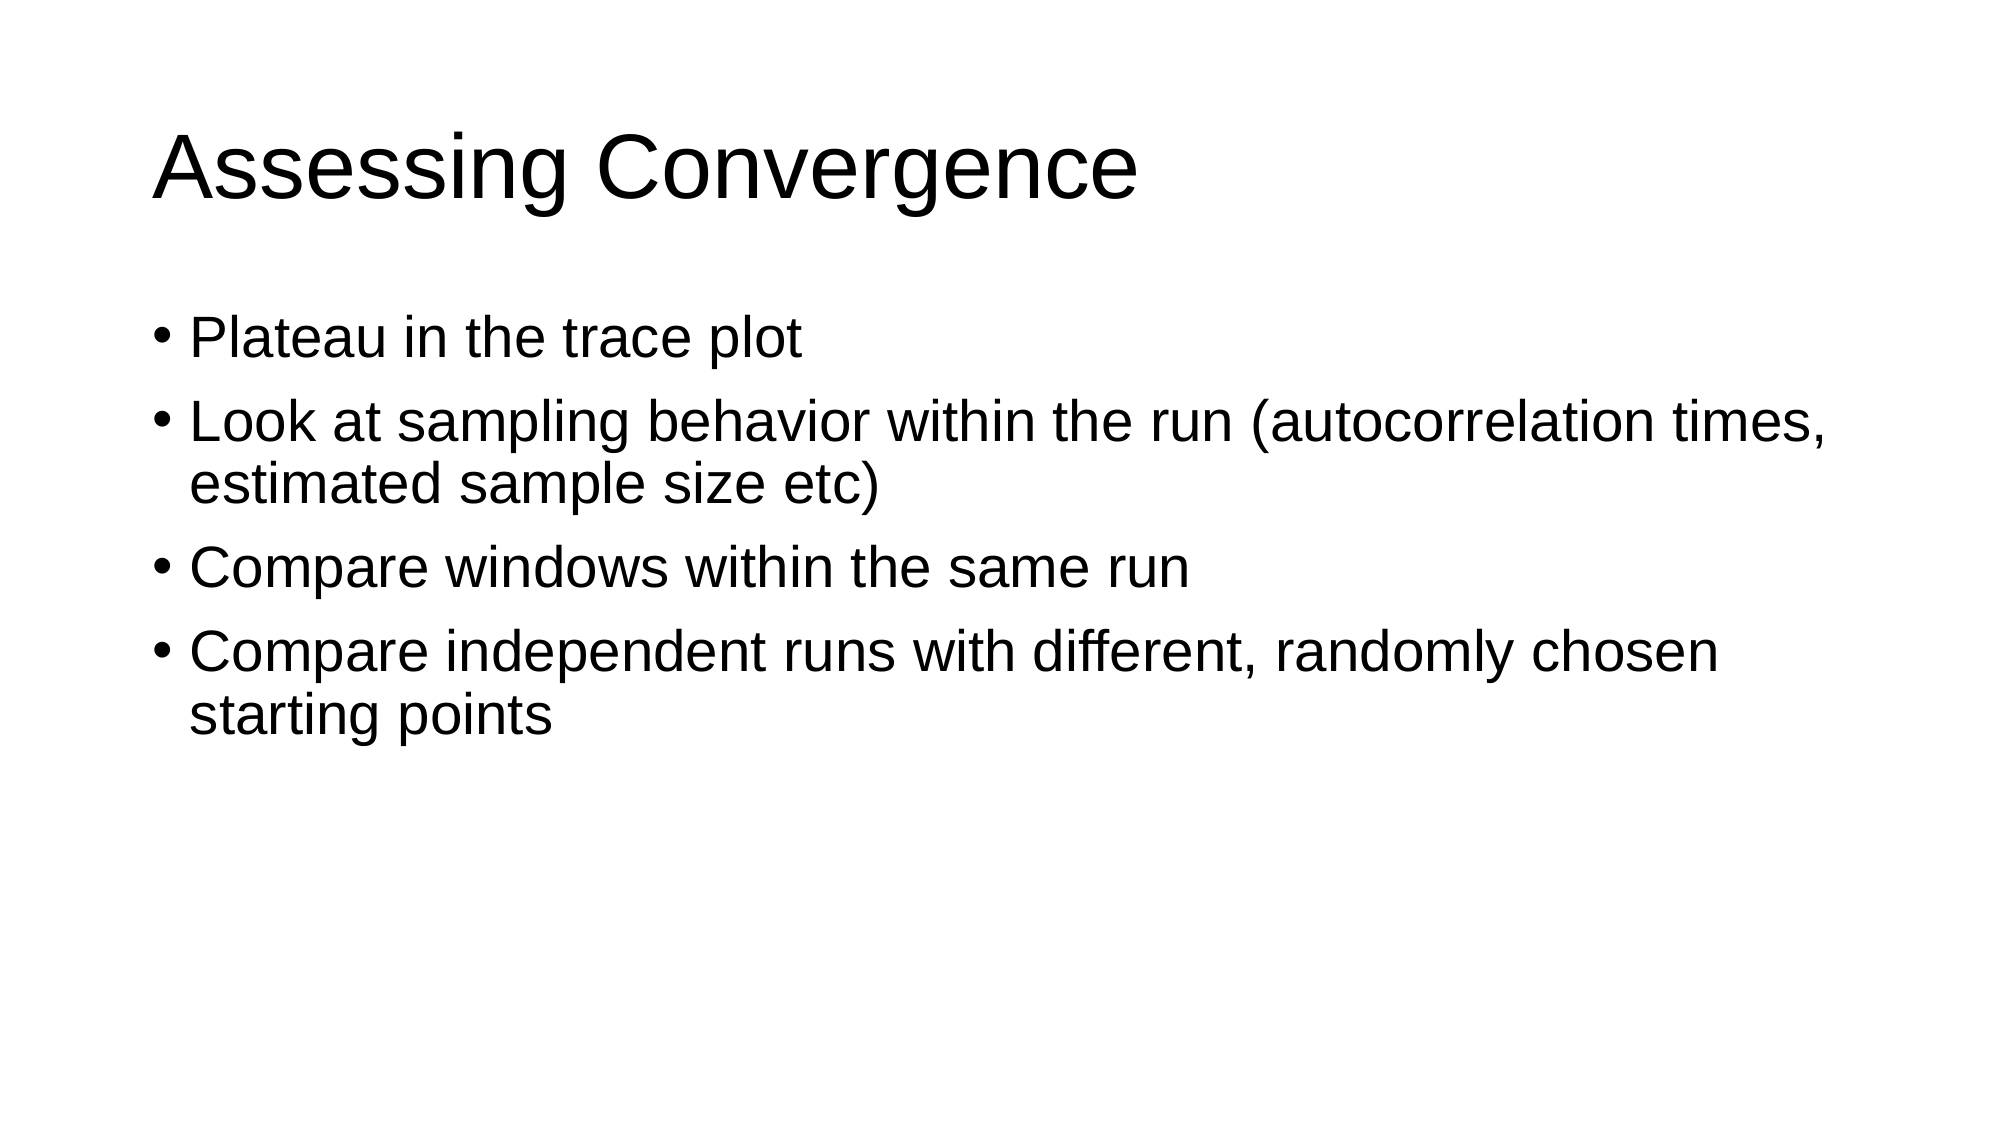

# Assessing Convergence
Plateau in the trace plot
Look at sampling behavior within the run (autocorrelation times, estimated sample size etc)
Compare windows within the same run
Compare independent runs with different, randomly chosen starting points